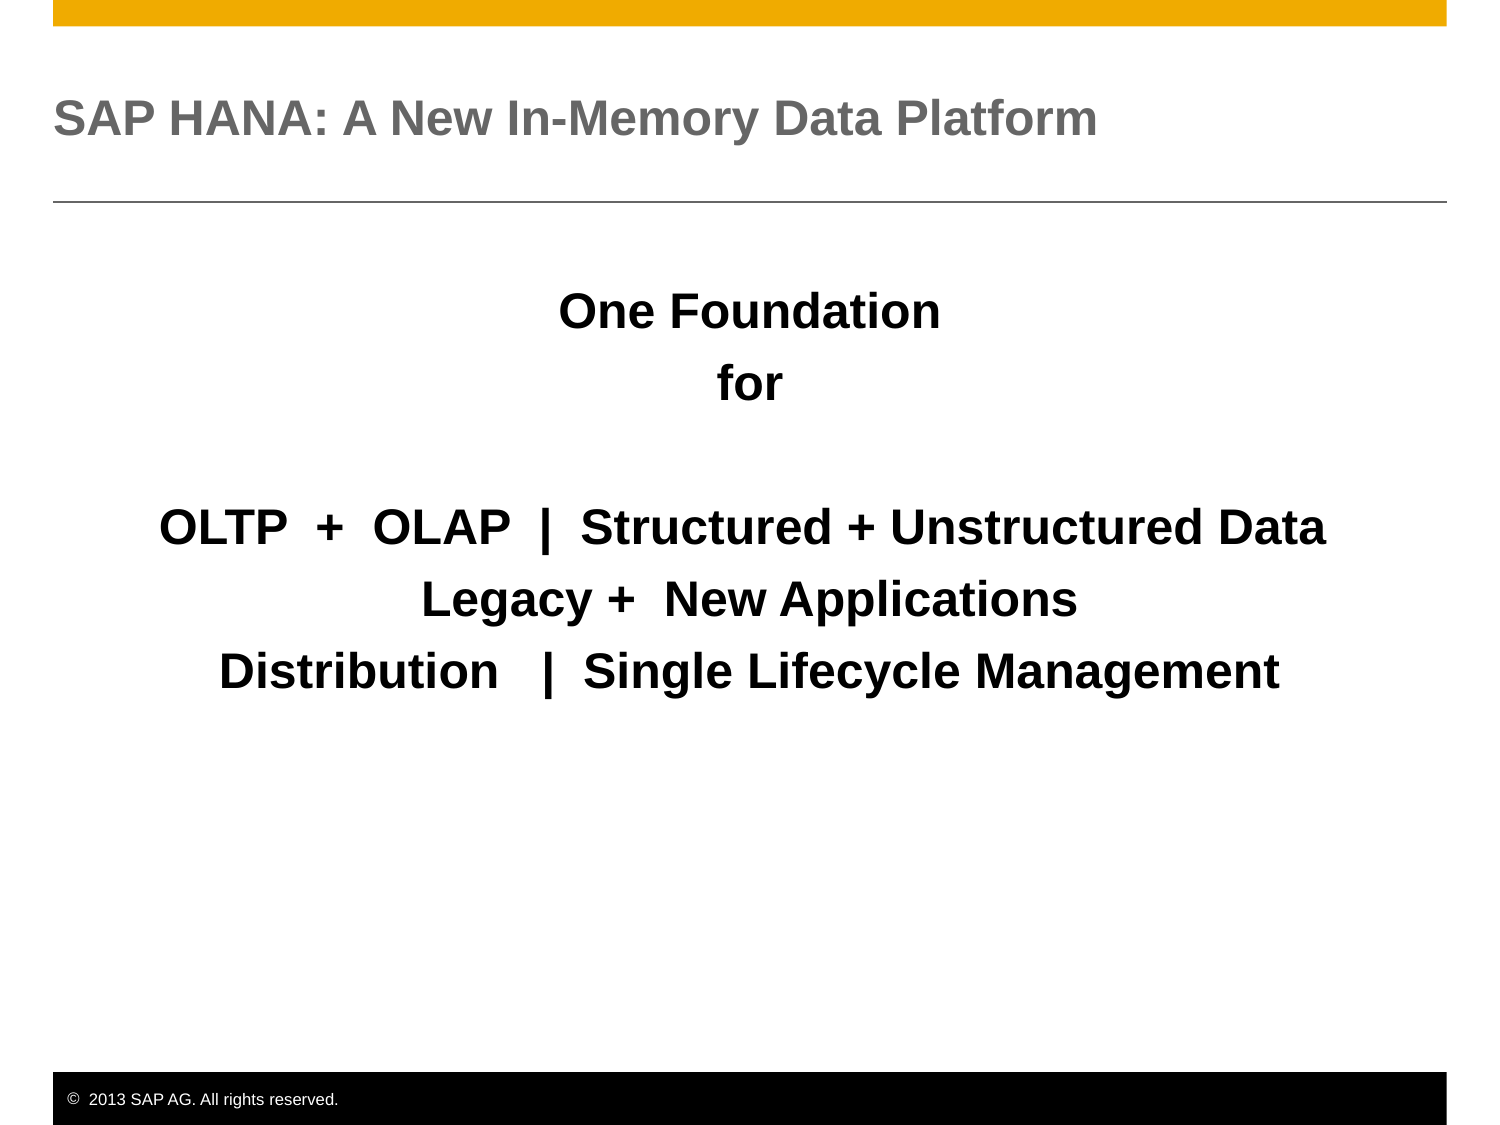

# SAP HANA: A New In-Memory Data Platform
One Foundation
for

  OLTP  +  OLAP  |  Structured + Unstructured Data
Legacy +  New Applications
Distribution   |  Single Lifecycle Management